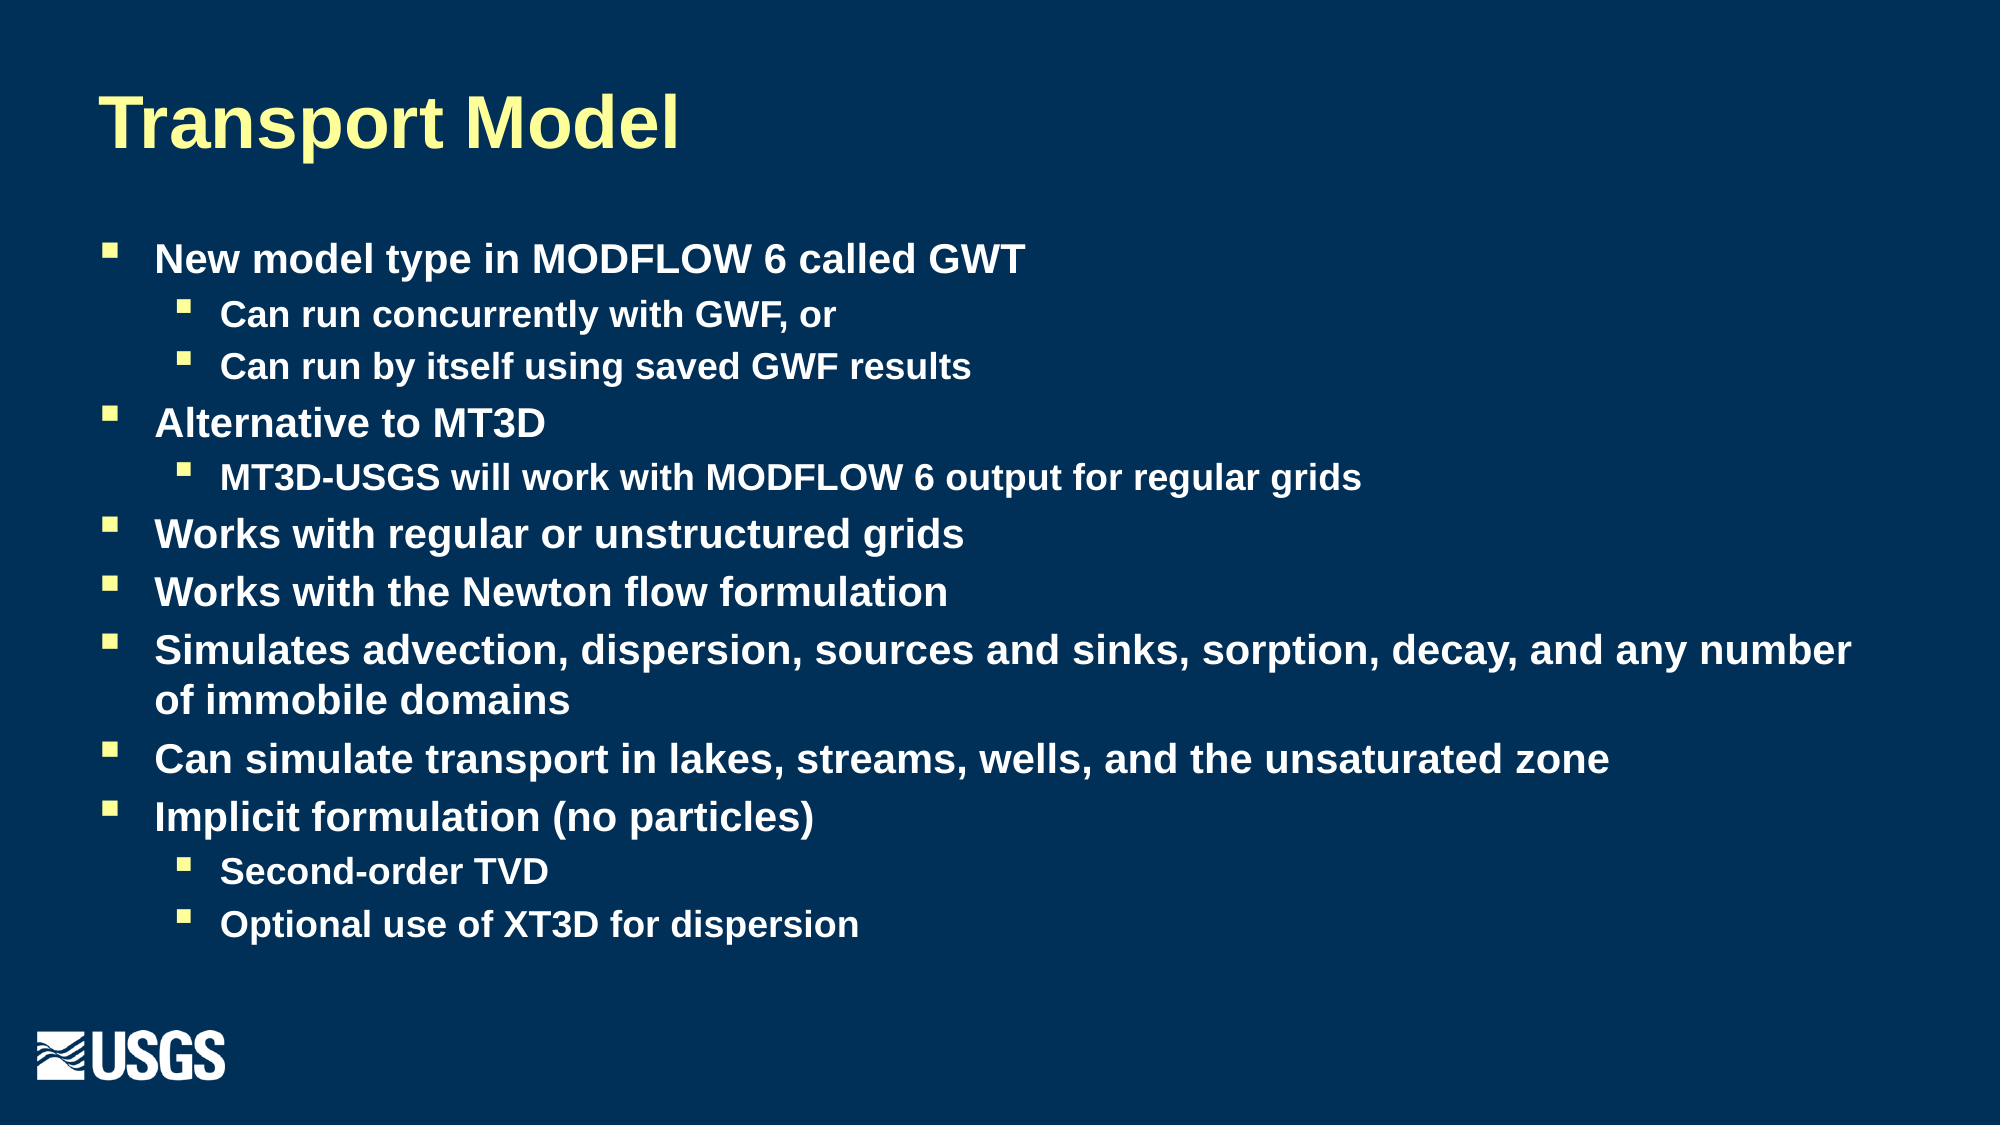

# Transport Model
New model type in MODFLOW 6 called GWT
Can run concurrently with GWF, or
Can run by itself using saved GWF results
Alternative to MT3D
MT3D-USGS will work with MODFLOW 6 output for regular grids
Works with regular or unstructured grids
Works with the Newton flow formulation
Simulates advection, dispersion, sources and sinks, sorption, decay, and any number of immobile domains
Can simulate transport in lakes, streams, wells, and the unsaturated zone
Implicit formulation (no particles)
Second-order TVD
Optional use of XT3D for dispersion